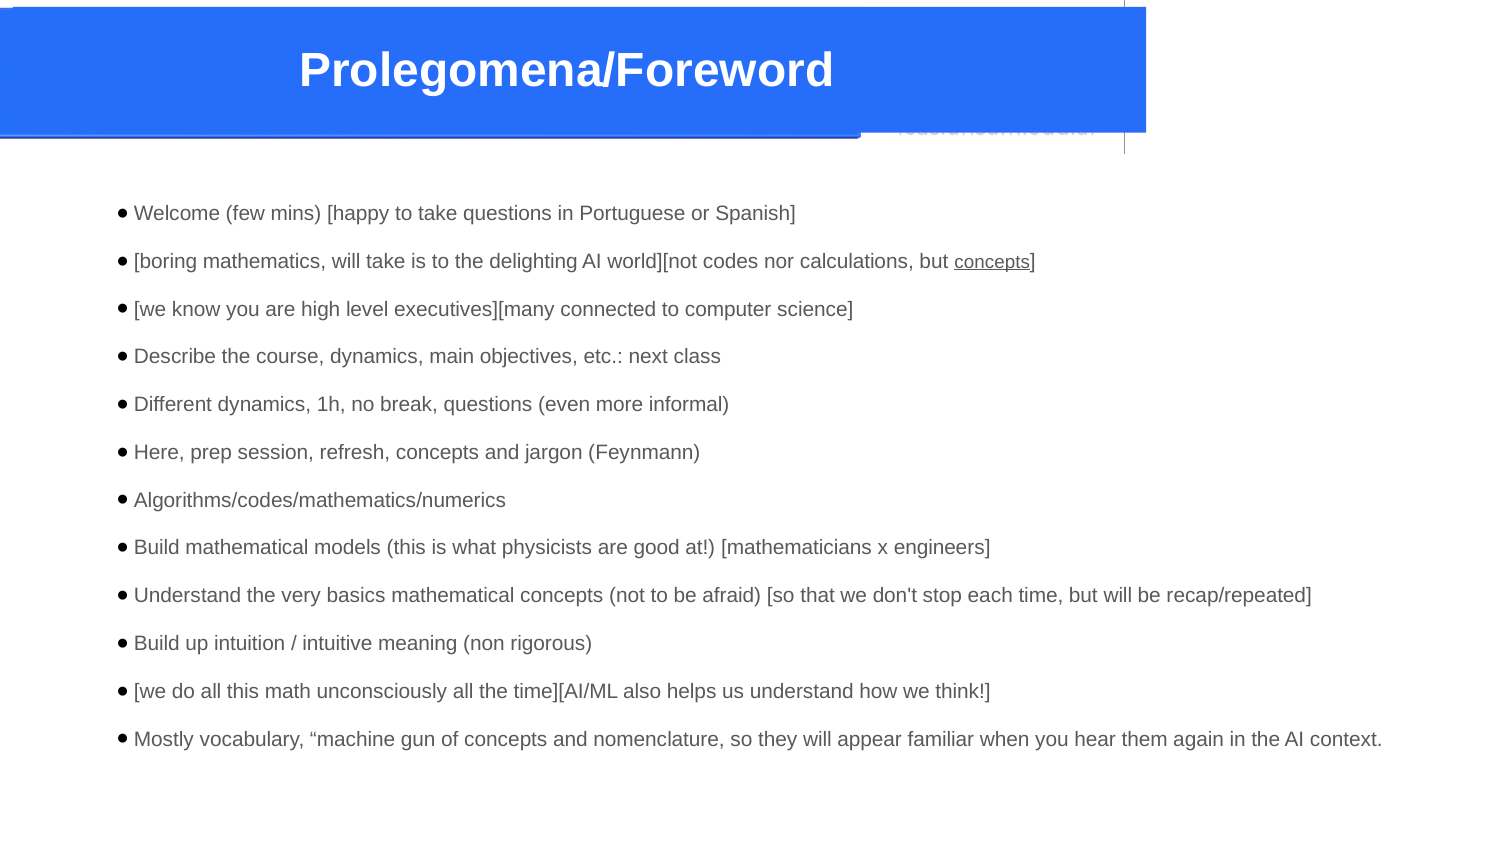

# Prolegomena/Foreword
Welcome (few mins) [happy to take questions in Portuguese or Spanish]
[boring mathematics, will take is to the delighting AI world][not codes nor calculations, but concepts]
[we know you are high level executives][many connected to computer science]
Describe the course, dynamics, main objectives, etc.: next class
Different dynamics, 1h, no break, questions (even more informal)
Here, prep session, refresh, concepts and jargon (Feynmann)
Algorithms/codes/mathematics/numerics
Build mathematical models (this is what physicists are good at!) [mathematicians x engineers]
Understand the very basics mathematical concepts (not to be afraid) [so that we don't stop each time, but will be recap/repeated]
Build up intuition / intuitive meaning (non rigorous)
[we do all this math unconsciously all the time][AI/ML also helps us understand how we think!]
Mostly vocabulary, “machine gun of concepts and nomenclature, so they will appear familiar when you hear them again in the AI context.